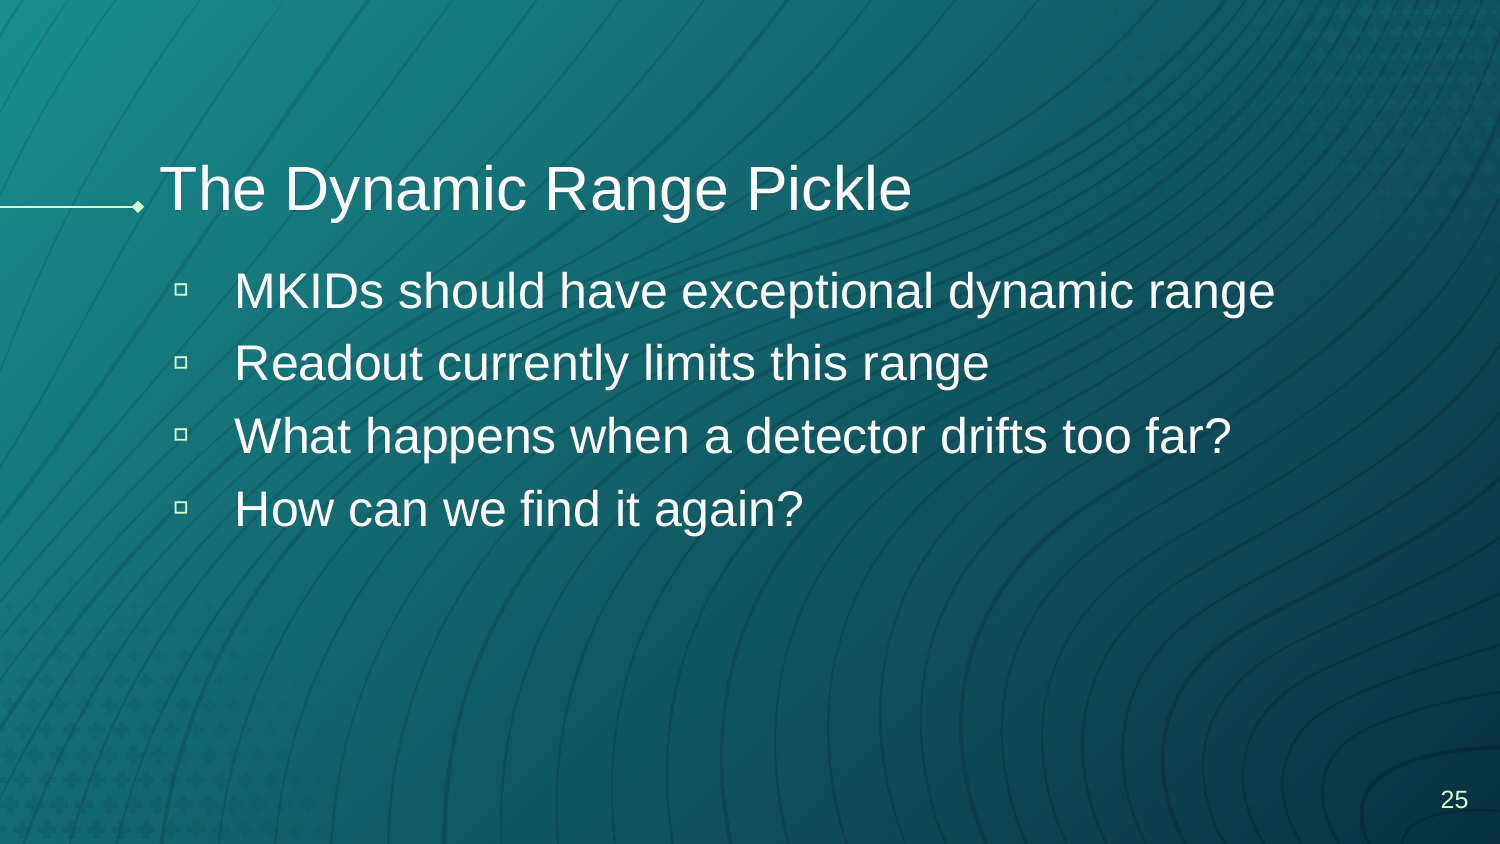

# The Dynamic Range Pickle
MKIDs should have exceptional dynamic range
Readout currently limits this range
What happens when a detector drifts too far?
How can we find it again?

25